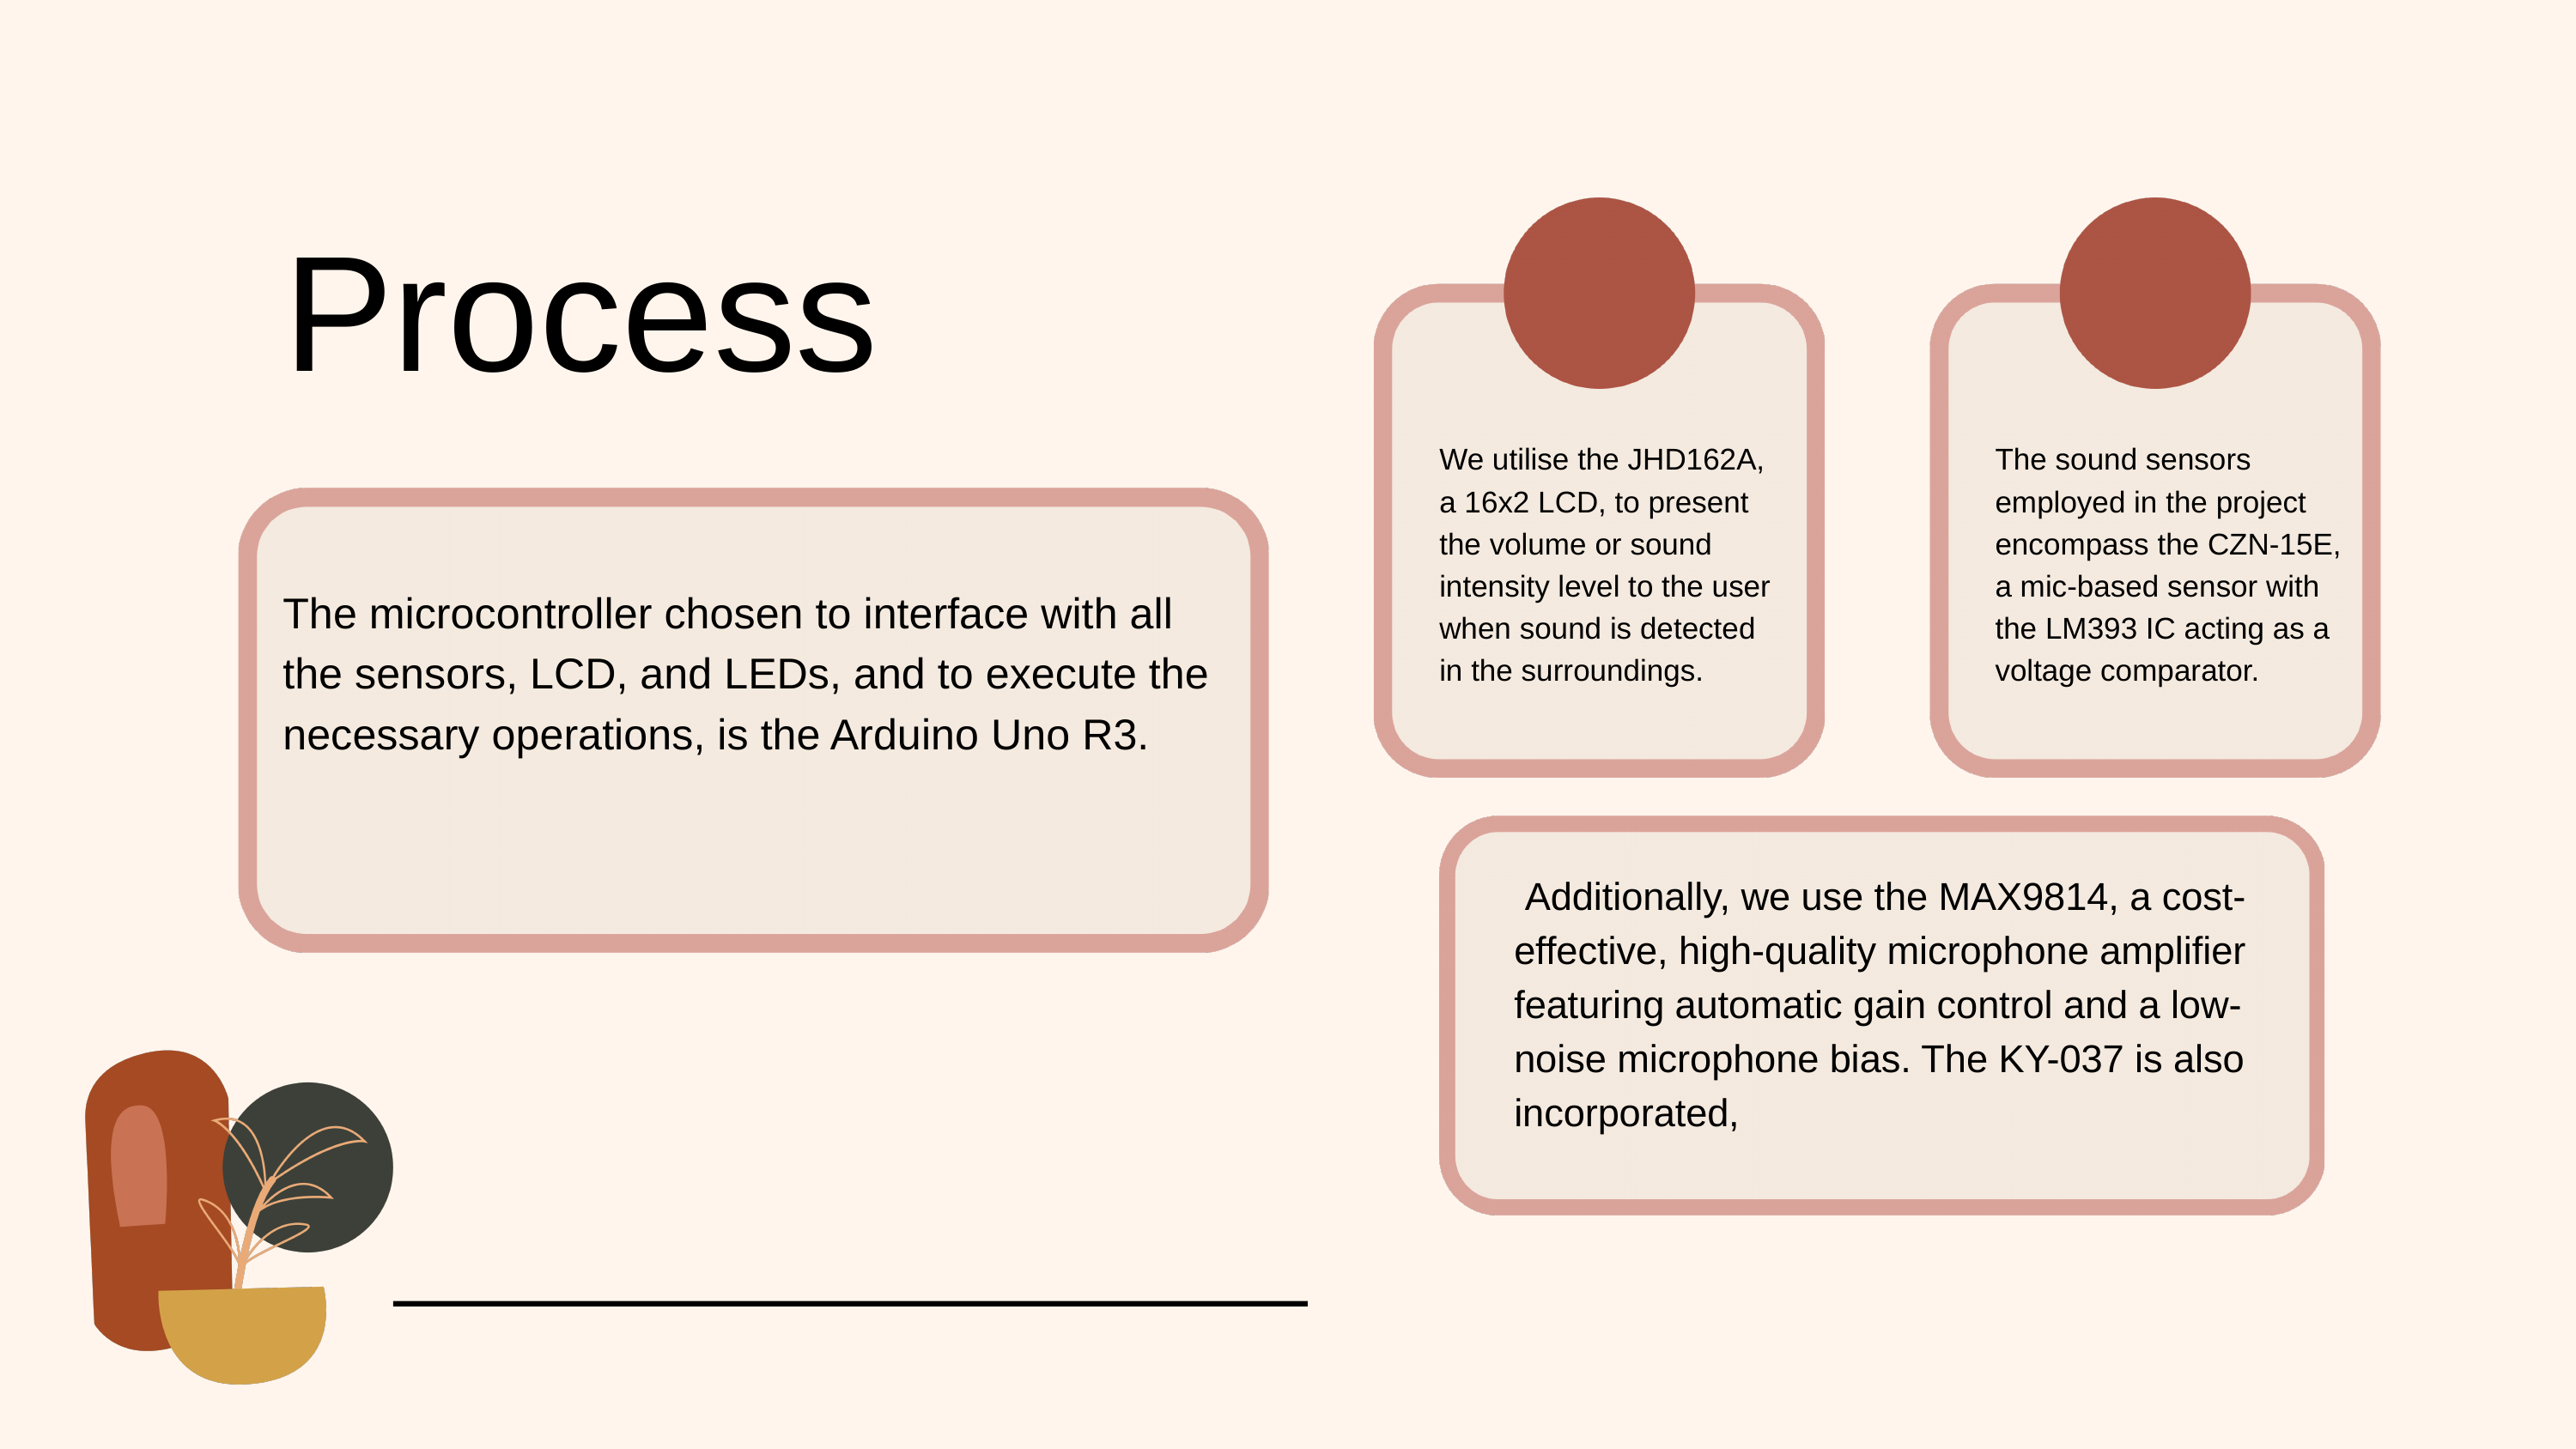

Process

We utilise the JHD162A, a 16x2 LCD, to present the volume or sound intensity level to the user when sound is detected in the surroundings.
The sound sensors employed in the project encompass the CZN-15E, a mic-based sensor with the LM393 IC acting as a voltage comparator.

The microcontroller chosen to interface with all the sensors, LCD, and LEDs, and to execute the necessary operations, is the Arduino Uno R3.

 Additionally, we use the MAX9814, a cost-effective, high-quality microphone amplifier featuring automatic gain control and a low-noise microphone bias. The KY-037 is also incorporated,